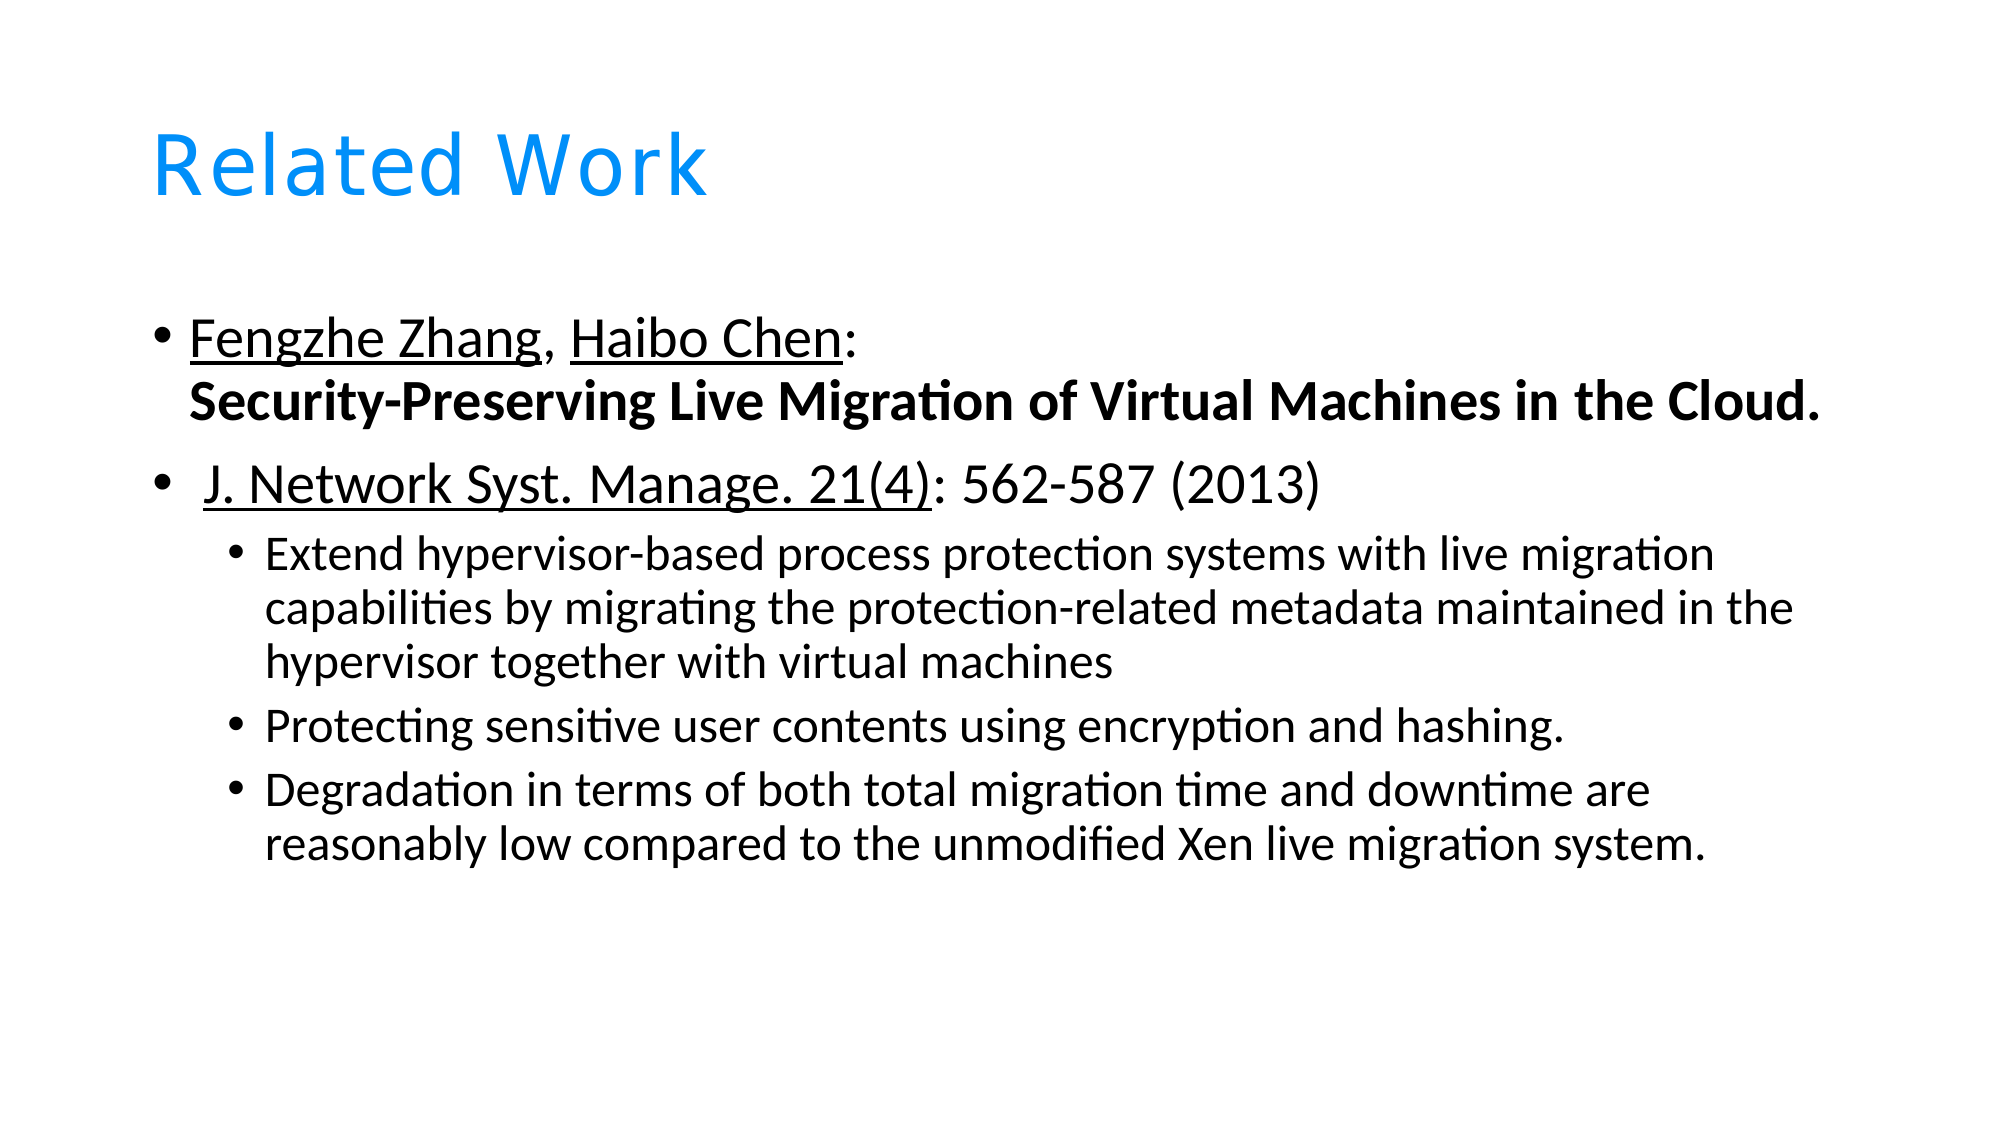

# Related Work
Fengzhe Zhang, Haibo Chen:
Security-Preserving Live Migration of Virtual Machines in the Cloud.
 J. Network Syst. Manage. 21(4): 562-587 (2013)
Extend hypervisor-based process protection systems with live migration capabilities by migrating the protection-related metadata maintained in the hypervisor together with virtual machines
Protecting sensitive user contents using encryption and hashing.
Degradation in terms of both total migration time and downtime are reasonably low compared to the unmodified Xen live migration system.